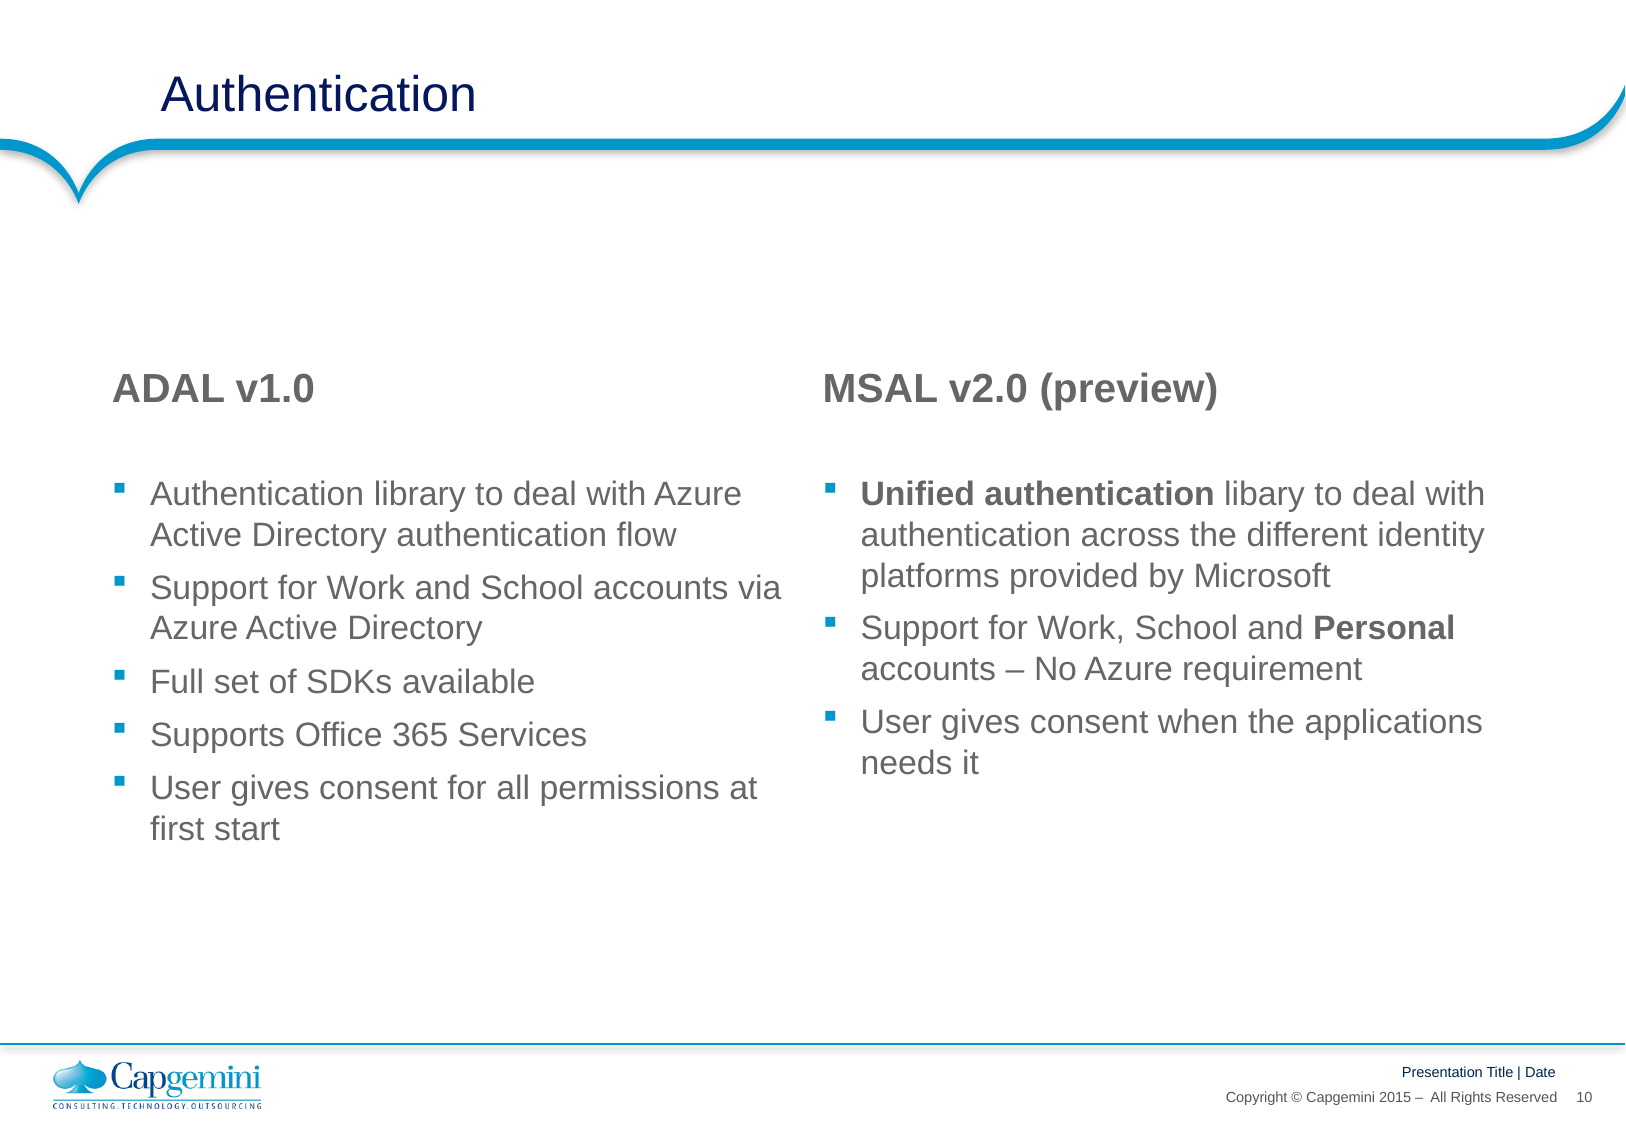

# Authentication
ADAL v1.0
MSAL v2.0 (preview)
Authentication library to deal with Azure Active Directory authentication flow
Support for Work and School accounts via Azure Active Directory
Full set of SDKs available
Supports Office 365 Services
User gives consent for all permissions at first start

Unified authentication libary to deal with authentication across the different identity platforms provided by Microsoft
Support for Work, School and Personal accounts – No Azure requirement
User gives consent when the applications needs it